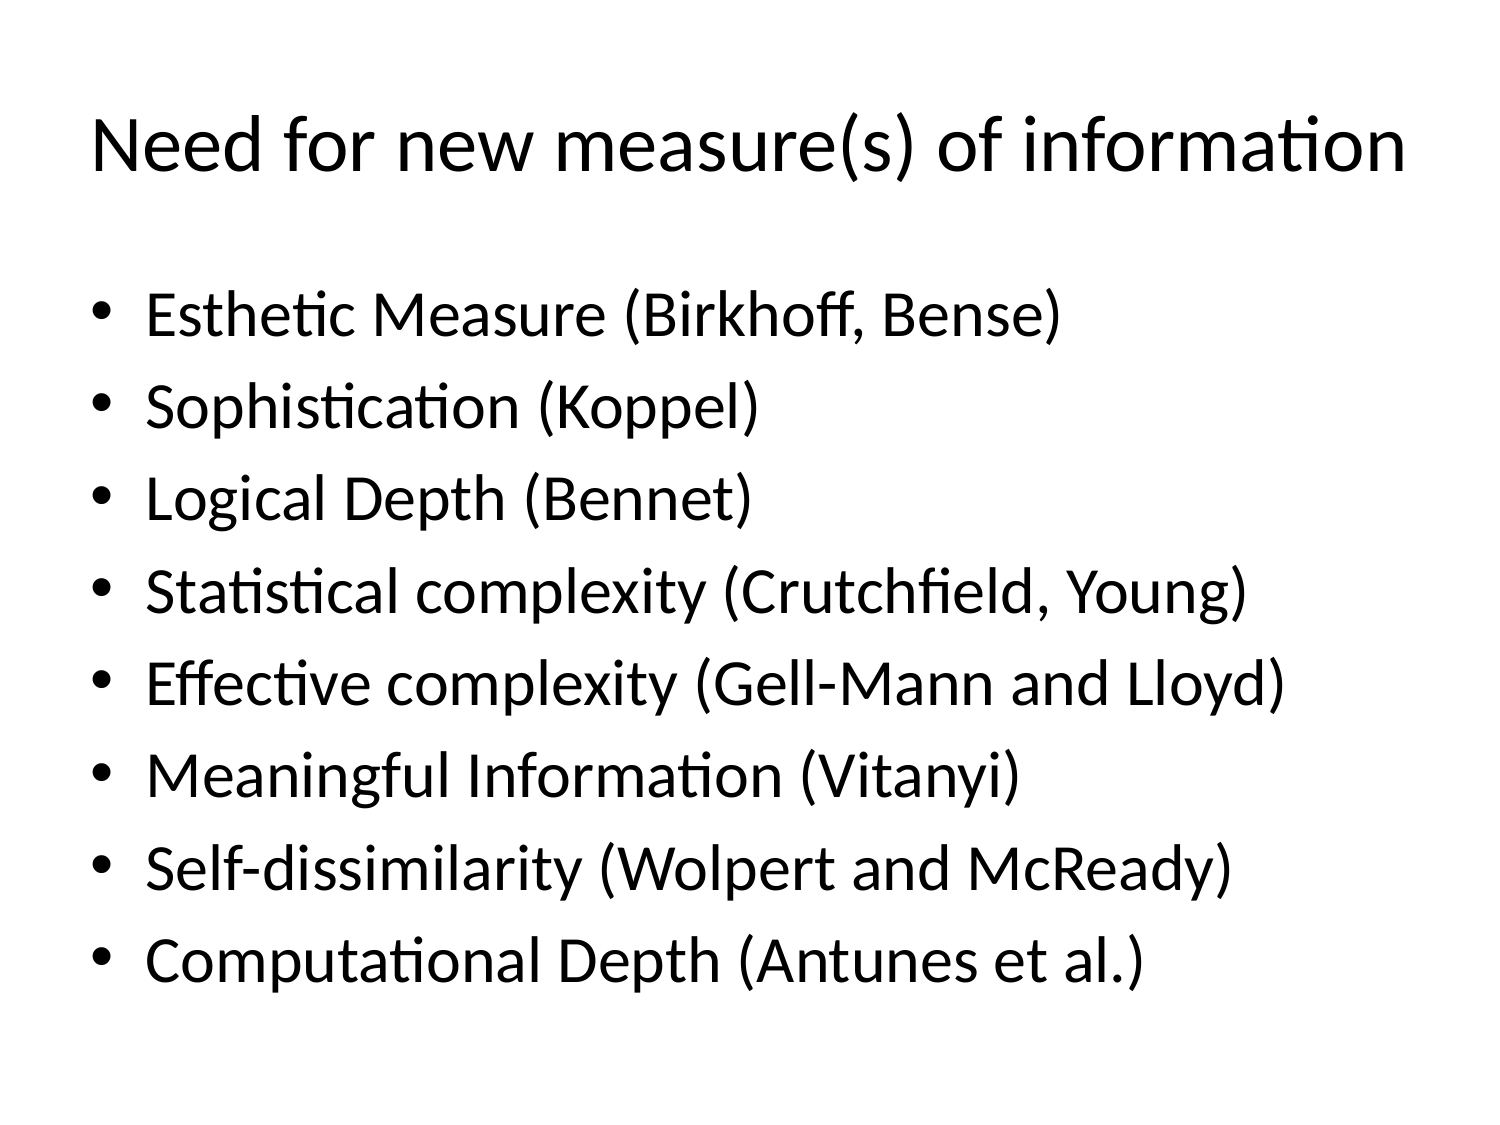

# Need for new measure(s) of information
Esthetic Measure (Birkhoff, Bense)
Sophistication (Koppel)
Logical Depth (Bennet)
Statistical complexity (Crutchfield, Young)
Effective complexity (Gell-Mann and Lloyd)
Meaningful Information (Vitanyi)
Self-dissimilarity (Wolpert and McReady)
Computational Depth (Antunes et al.)